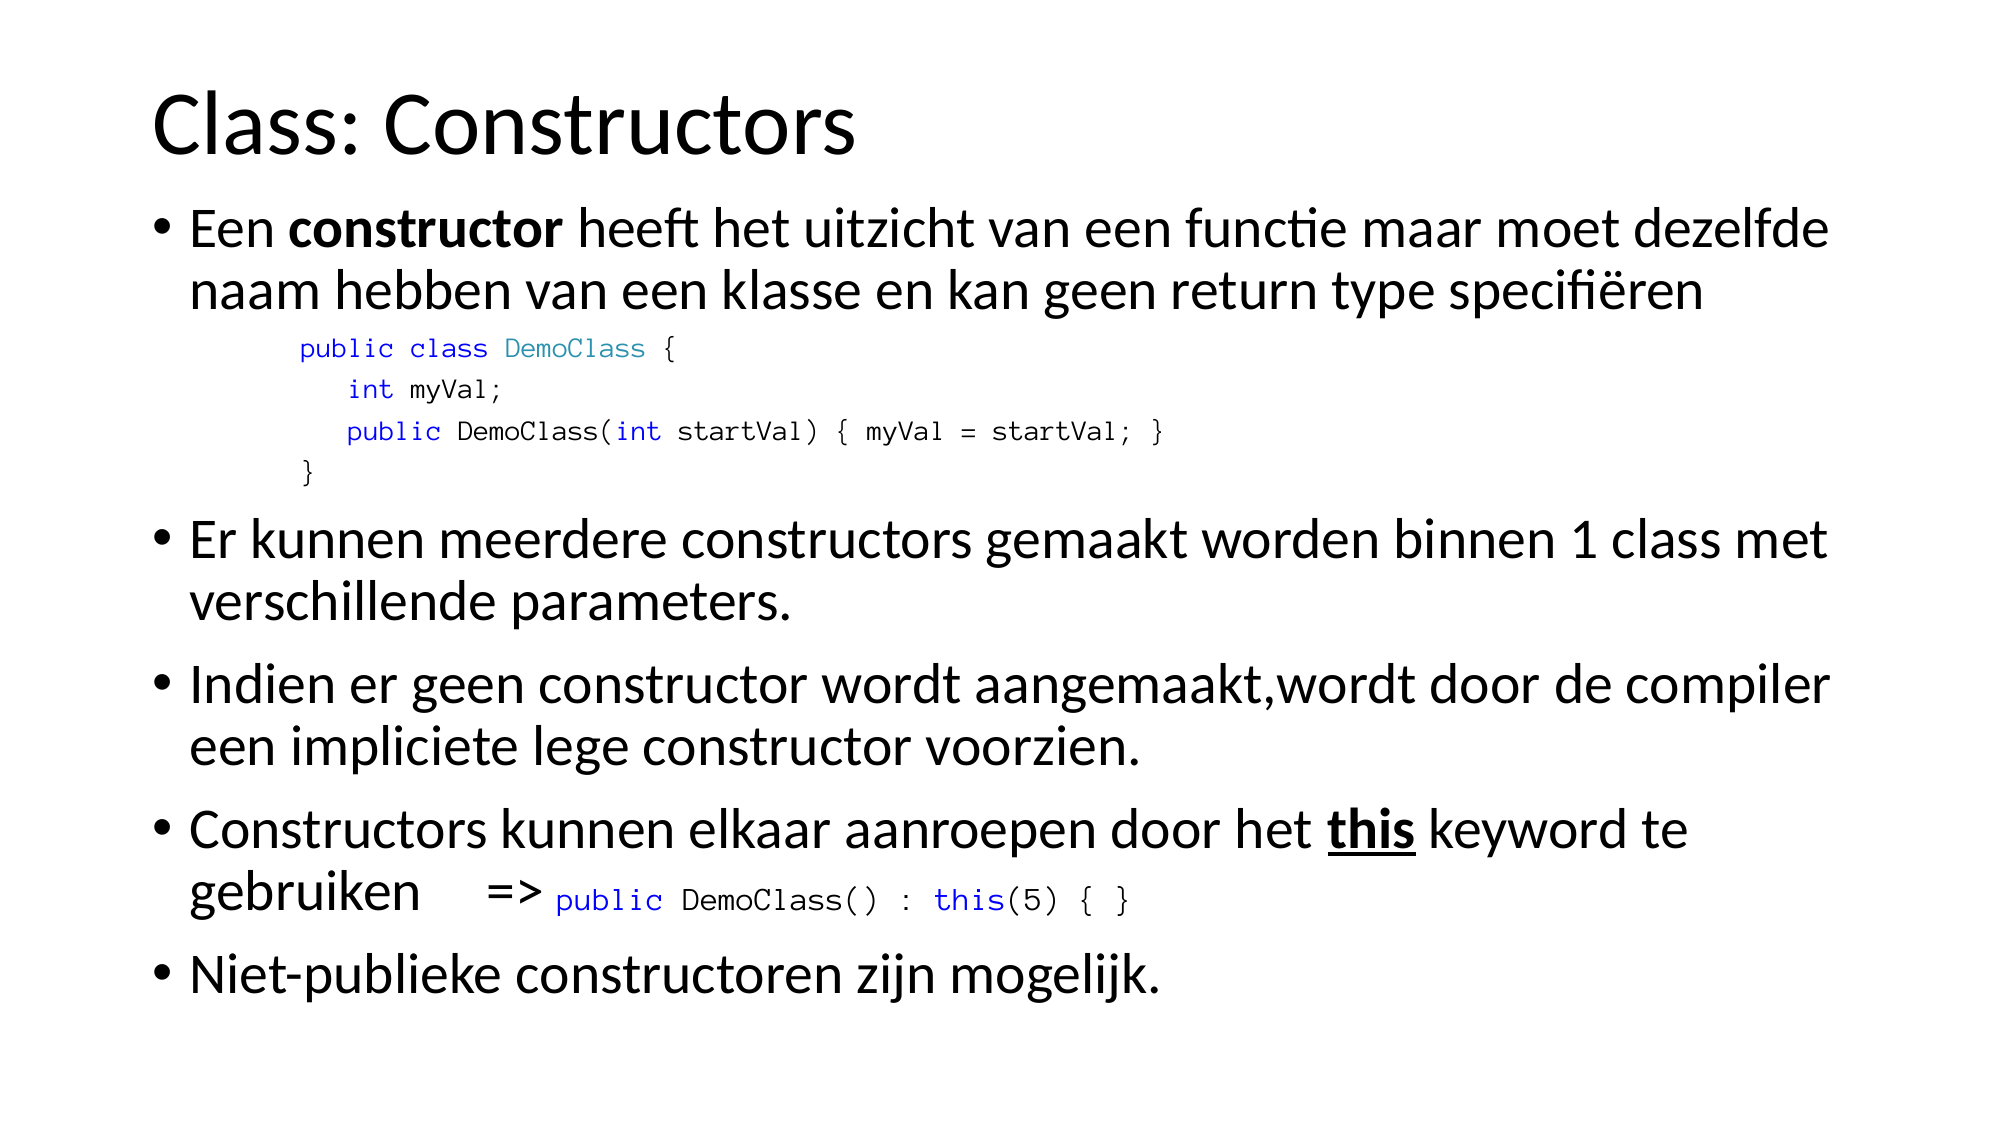

# Class: Constructors
Een constructor heeft het uitzicht van een functie maar moet dezelfde naam hebben van een klasse en kan geen return type specifiëren
public class DemoClass {
   int myVal;
   public DemoClass(int startVal) { myVal = startVal; }
}
Er kunnen meerdere constructors gemaakt worden binnen 1 class met verschillende parameters.
Indien er geen constructor wordt aangemaakt,wordt door de compiler een impliciete lege constructor voorzien.
Constructors kunnen elkaar aanroepen door het this keyword te gebruiken 		=> public DemoClass() : this(5) { }
Niet-publieke constructoren zijn mogelijk.